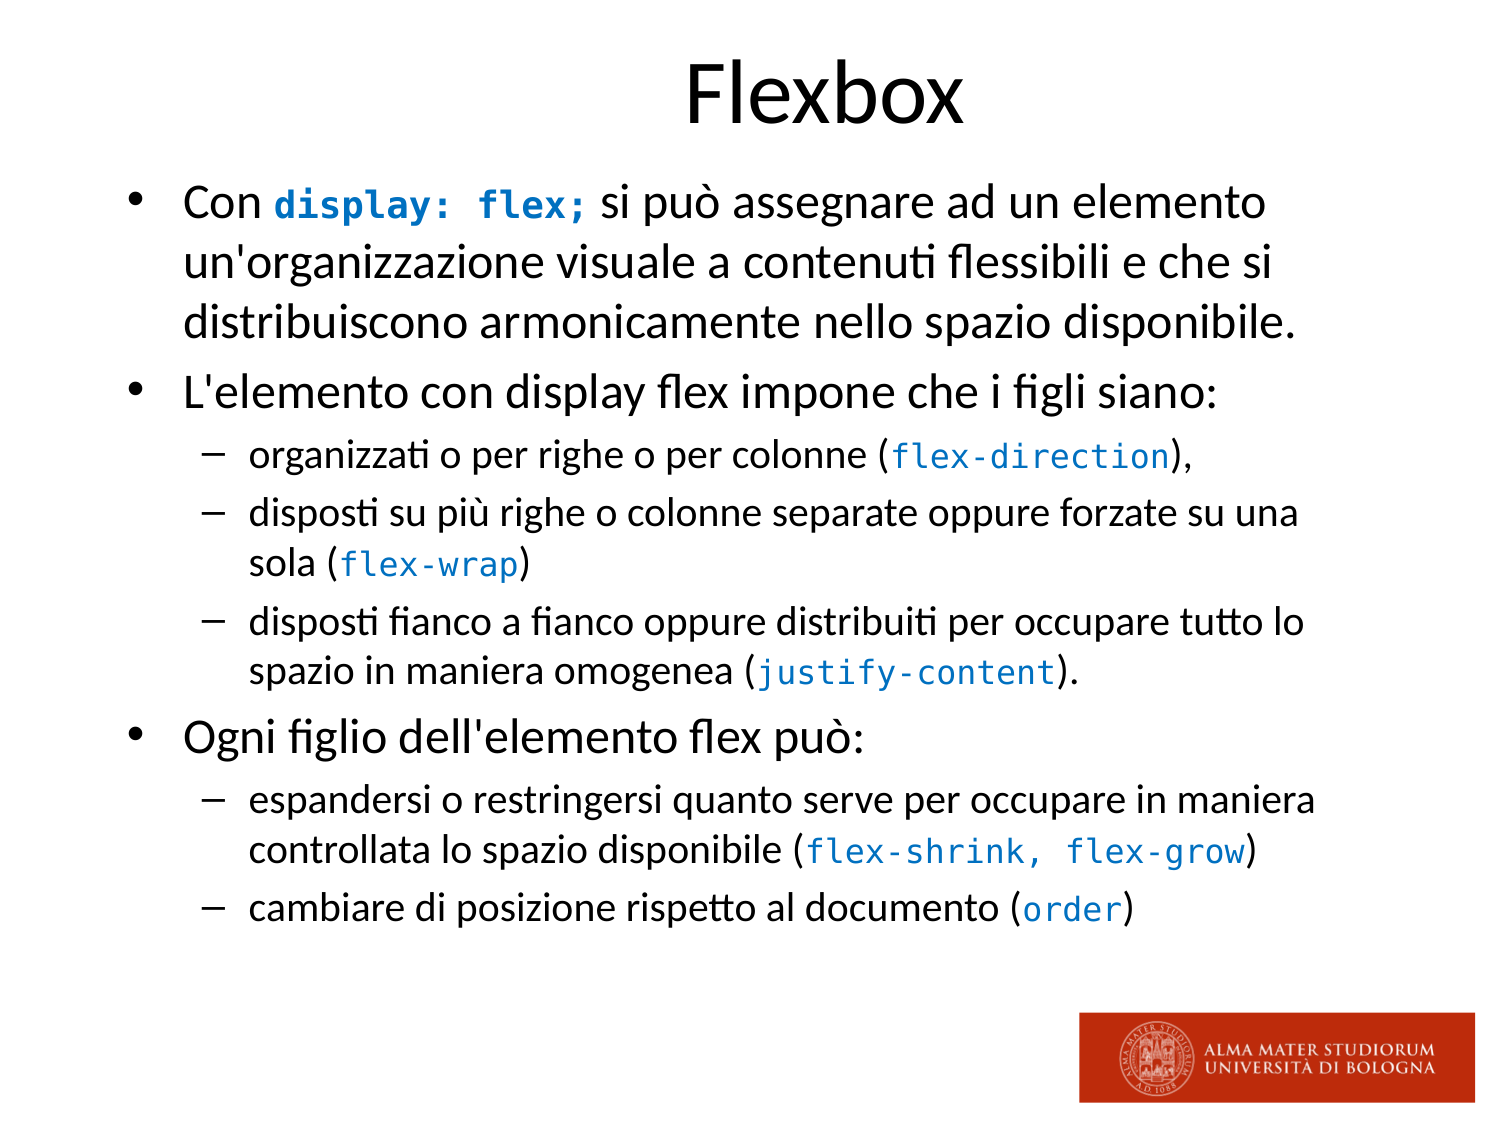

# Flexbox
Con display: flex; si può assegnare ad un elemento un'organizzazione visuale a contenuti flessibili e che si distribuiscono armonicamente nello spazio disponibile.
L'elemento con display flex impone che i figli siano:
organizzati o per righe o per colonne (flex-direction),
disposti su più righe o colonne separate oppure forzate su una sola (flex-wrap)
disposti fianco a fianco oppure distribuiti per occupare tutto lo spazio in maniera omogenea (justify-content).
Ogni figlio dell'elemento flex può:
espandersi o restringersi quanto serve per occupare in maniera controllata lo spazio disponibile (flex-shrink, flex-grow)
cambiare di posizione rispetto al documento (order)